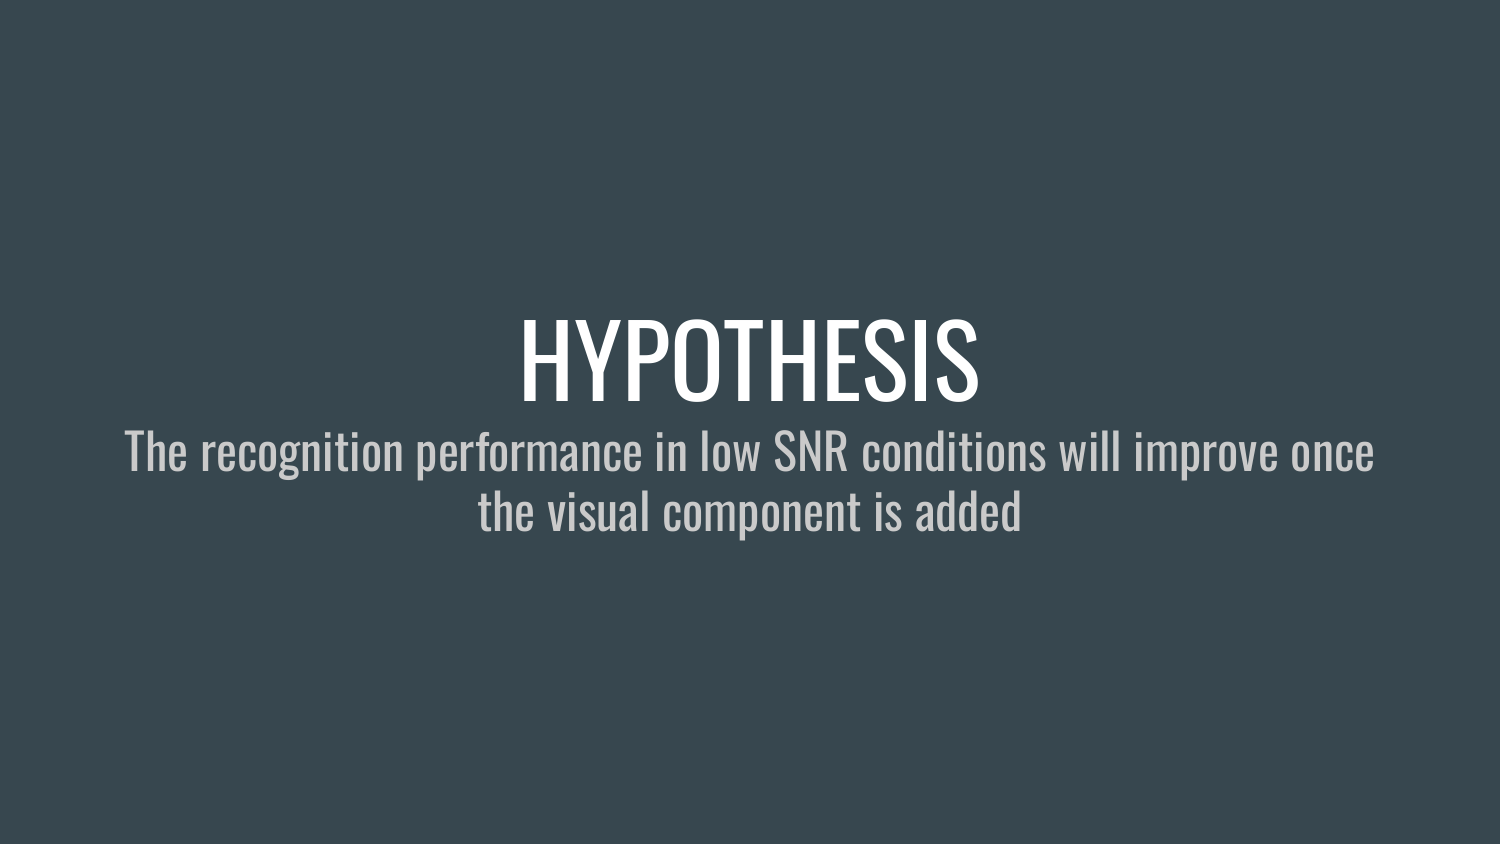

# HYPOTHESIS The recognition performance in low SNR conditions will improve once the visual component is added